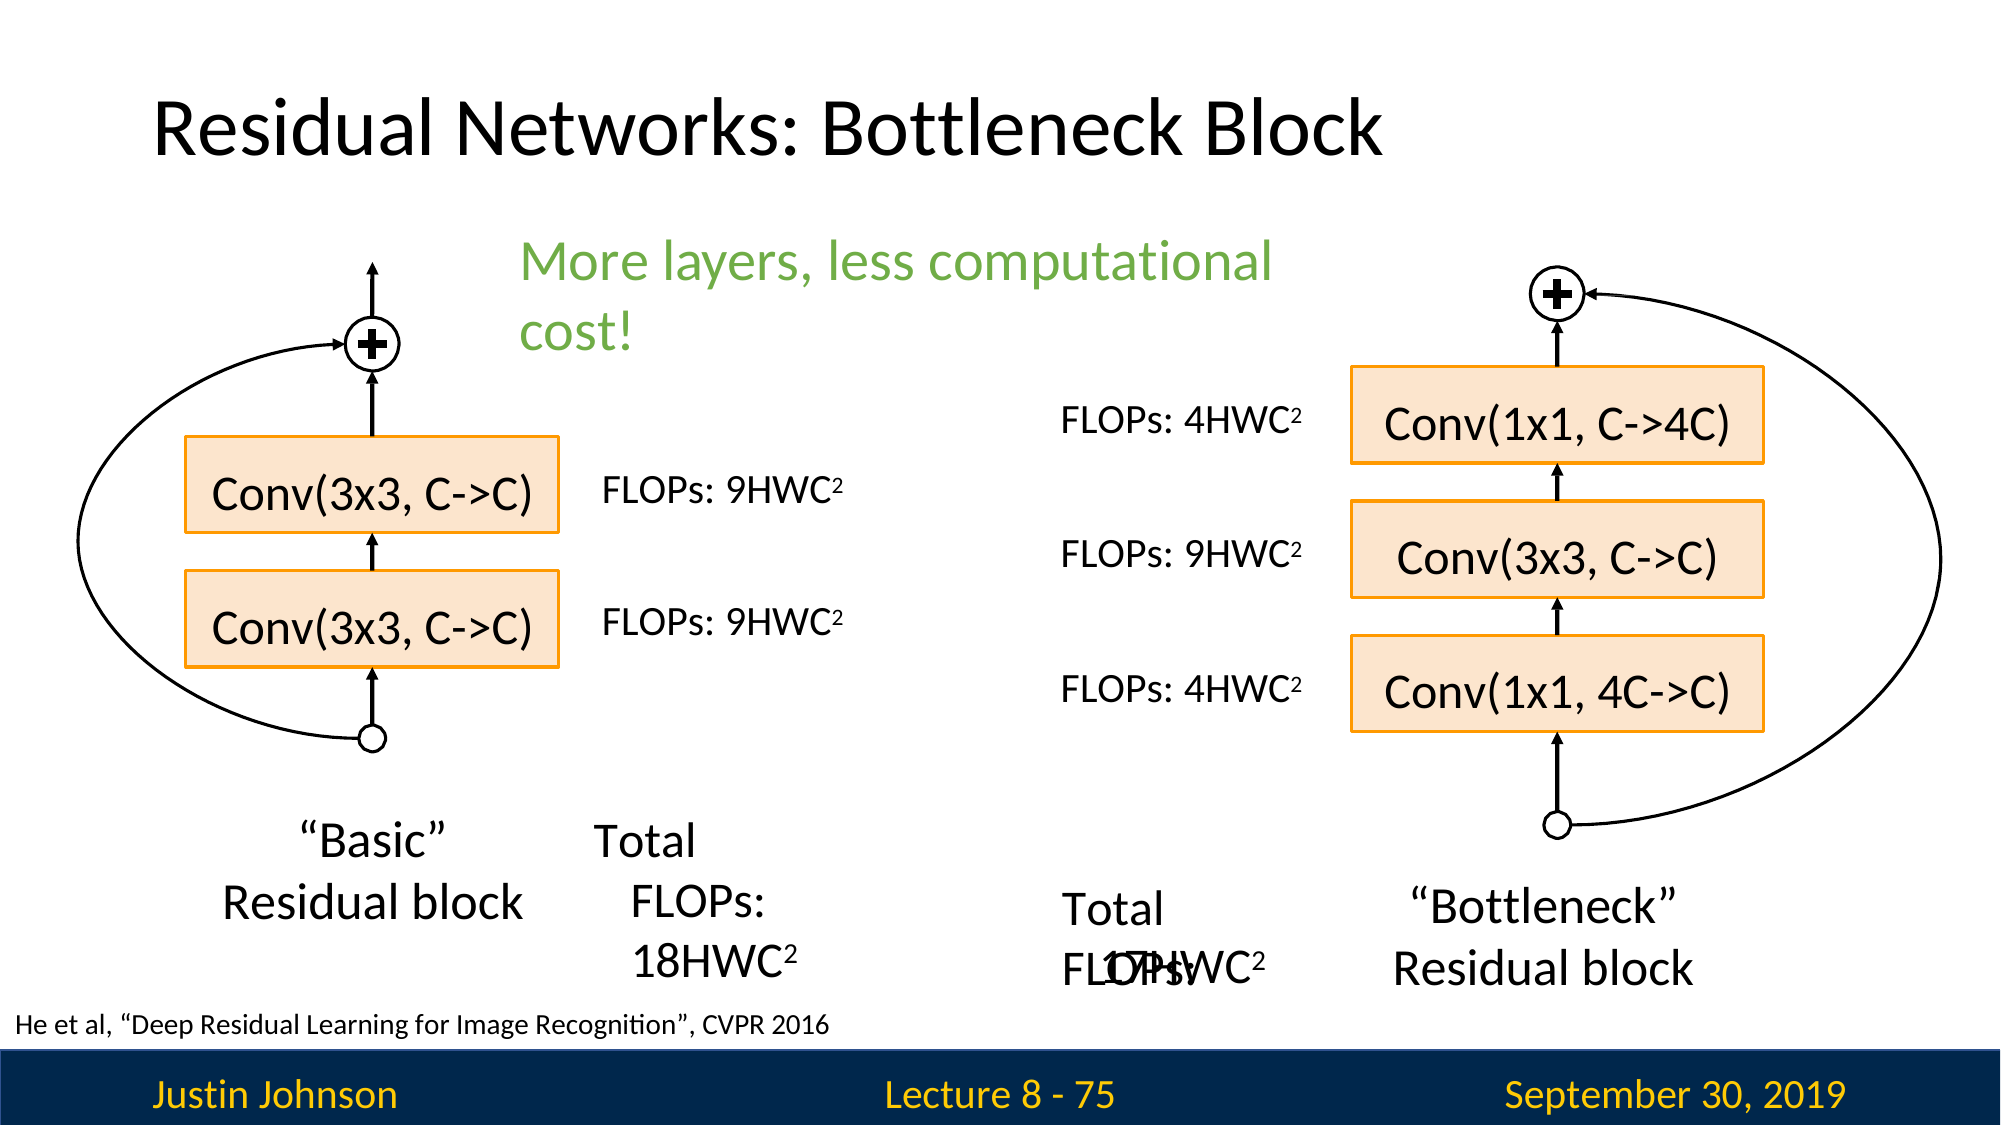

# Residual Networks: Bottleneck Block
More layers, less computational cost!

Conv(1x1, C->4C)
FLOPs: 4HWC2

Conv(3x3, C->C)
FLOPs: 9HWC2

Conv(3x3, C->C)
FLOPs: 9HWC2

FLOPs: 9HWC2
Conv(3x3, C->C)

Conv(1x1, 4C->C)
FLOPs: 4HWC2

“Basic” Residual block
Total FLOPs: 18HWC2

“Bottleneck”
Total FLOPs:
17HWC2
Residual block
He et al, “Deep Residual Learning for Image Recognition”, CVPR 2016
Justin Johnson
September 30, 2019
Lecture 8 - 75